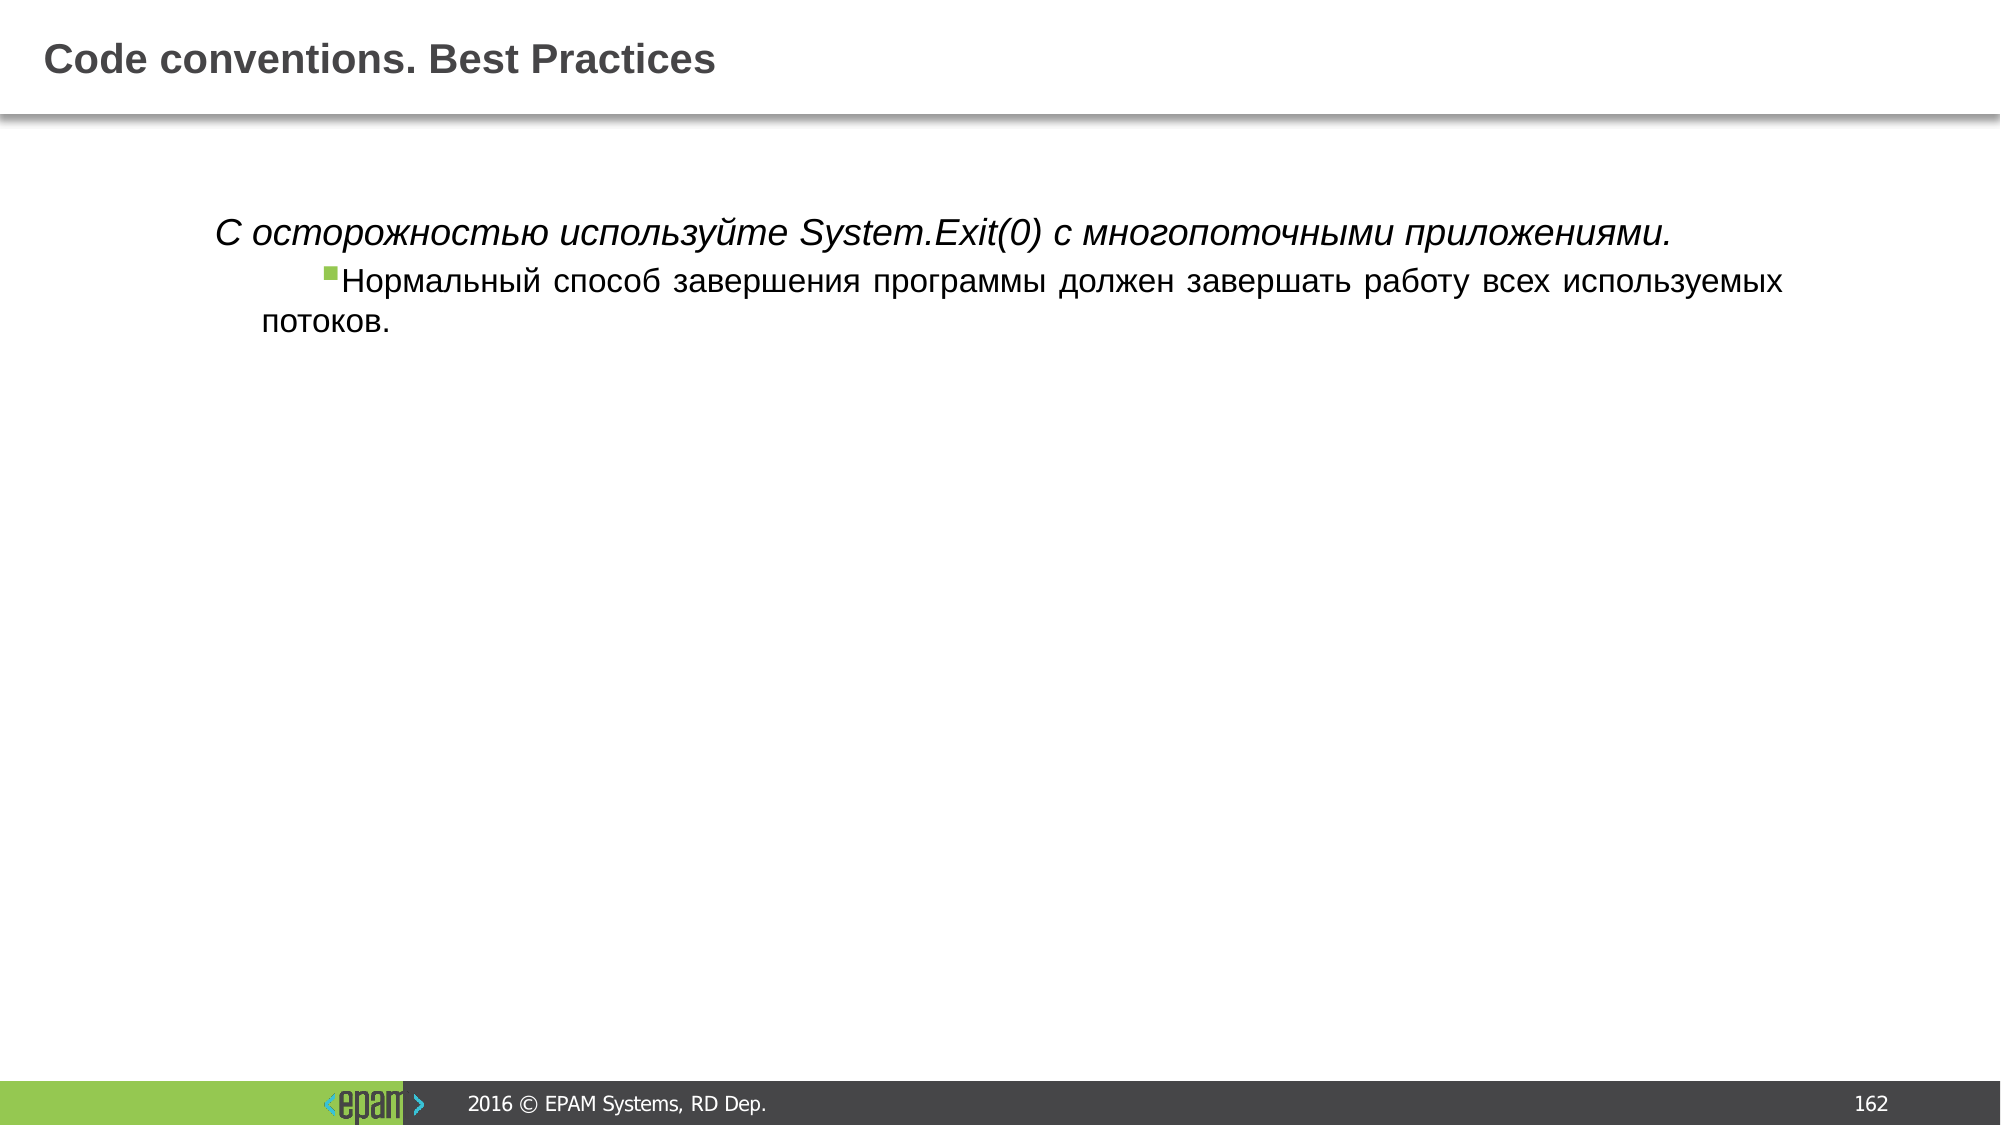

# Code conventions. Best Practices
С осторожностью используйте System.Exit(0) с многопоточными приложениями.
Нормальный способ завершения программы должен завершать работу всех используемых потоков.

2016 © EPAM Systems, RD Dep.
162